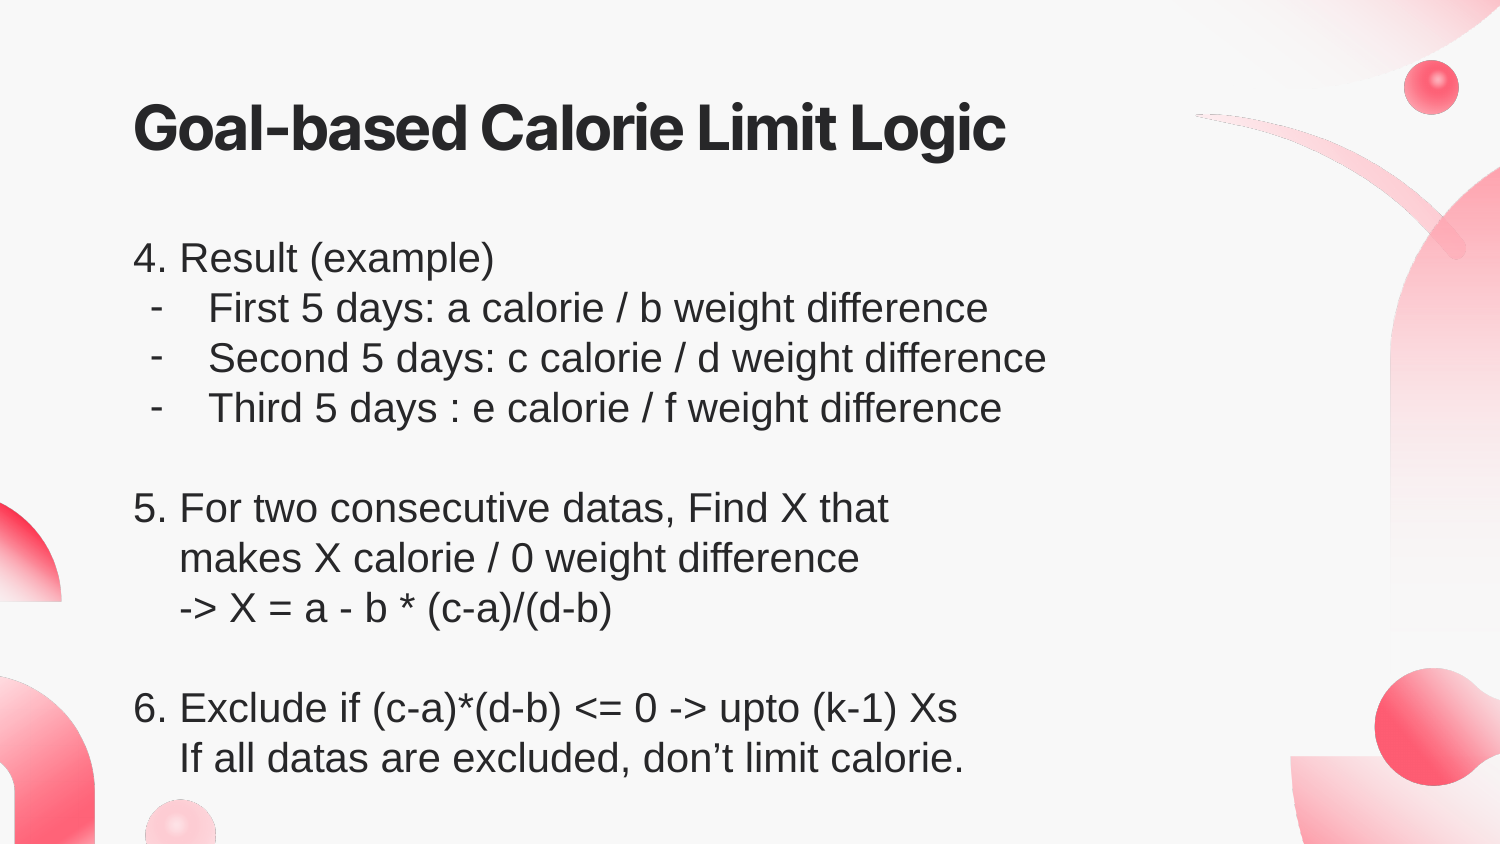

# Goal-based Calorie Limit Logic
4. Result (example)
First 5 days: a calorie / b weight difference
Second 5 days: c calorie / d weight difference
Third 5 days : e calorie / f weight difference

5. For two consecutive datas, Find X that
    makes X calorie / 0 weight difference
    -> X = a - b * (c-a)/(d-b)

6. Exclude if (c-a)*(d-b) <= 0 -> upto (k-1) Xs
    If all datas are excluded, don’t limit calorie.